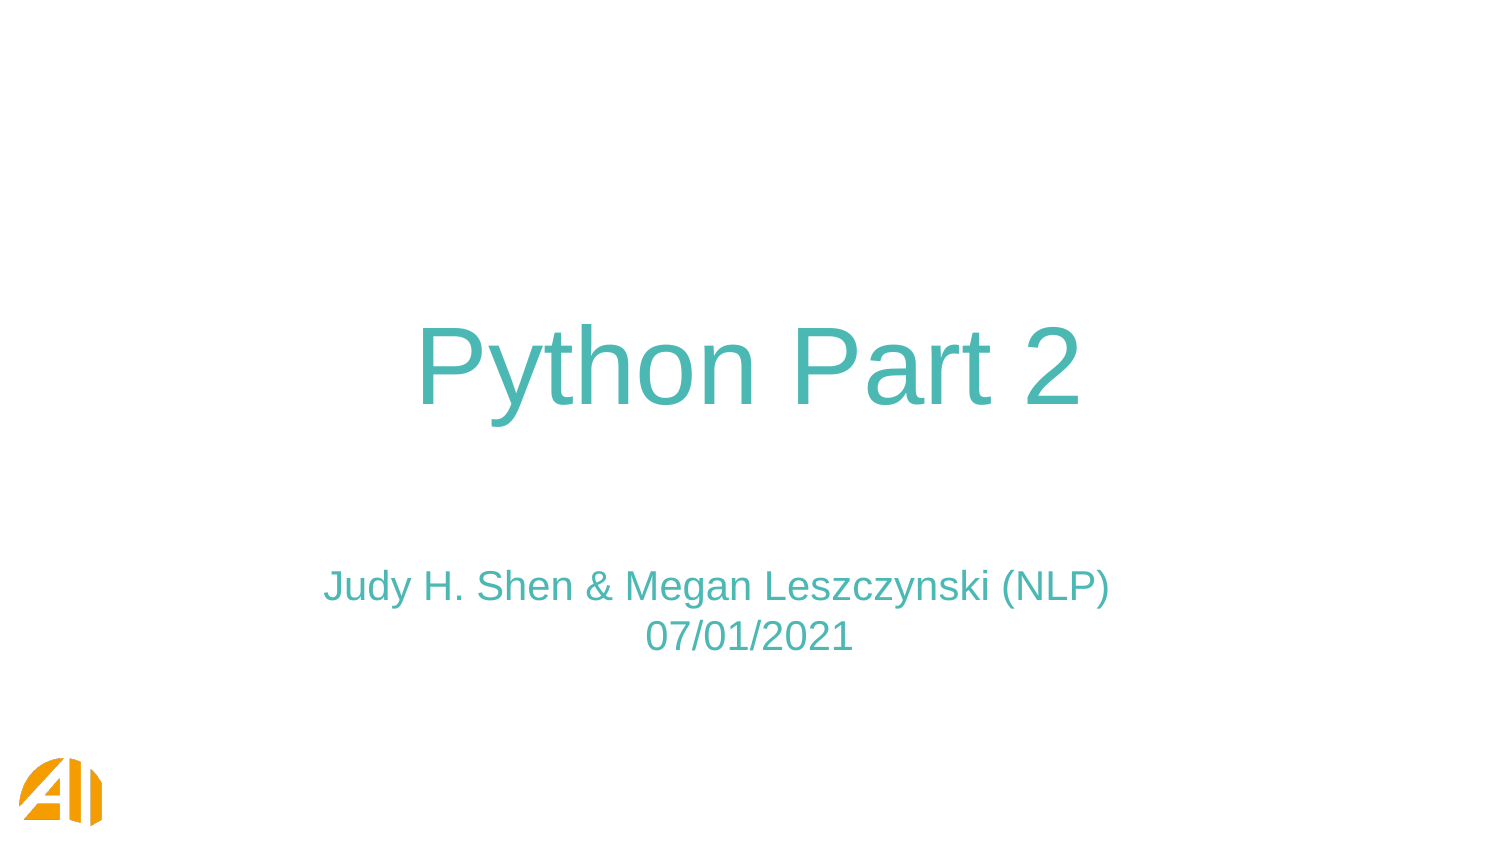

# Python Part 2

Judy H. Shen & Megan Leszczynski (NLP)
07/01/2021